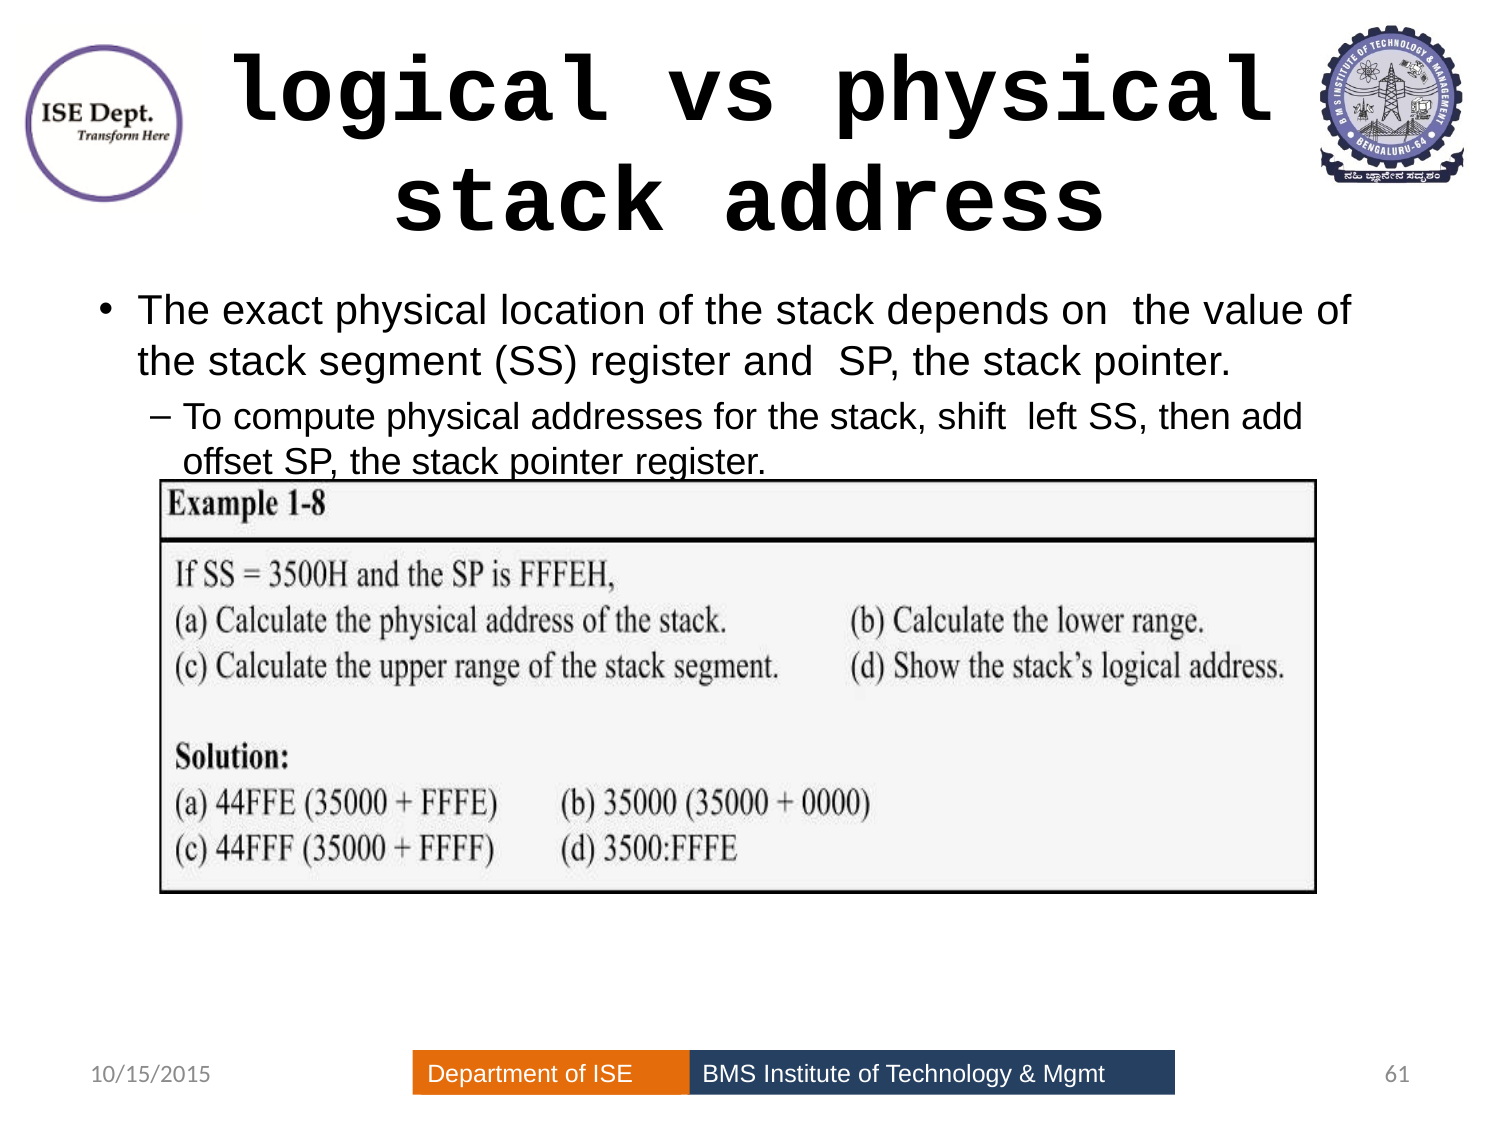

# logical vs physical stack address
The exact physical location of the stack depends on  the value of the stack segment (SS) register and  SP, the stack pointer.
To compute physical addresses for the stack, shift  left SS, then add offset SP, the stack pointer register.

Windows assigns values for the SP and SS.

10/15/2015
61